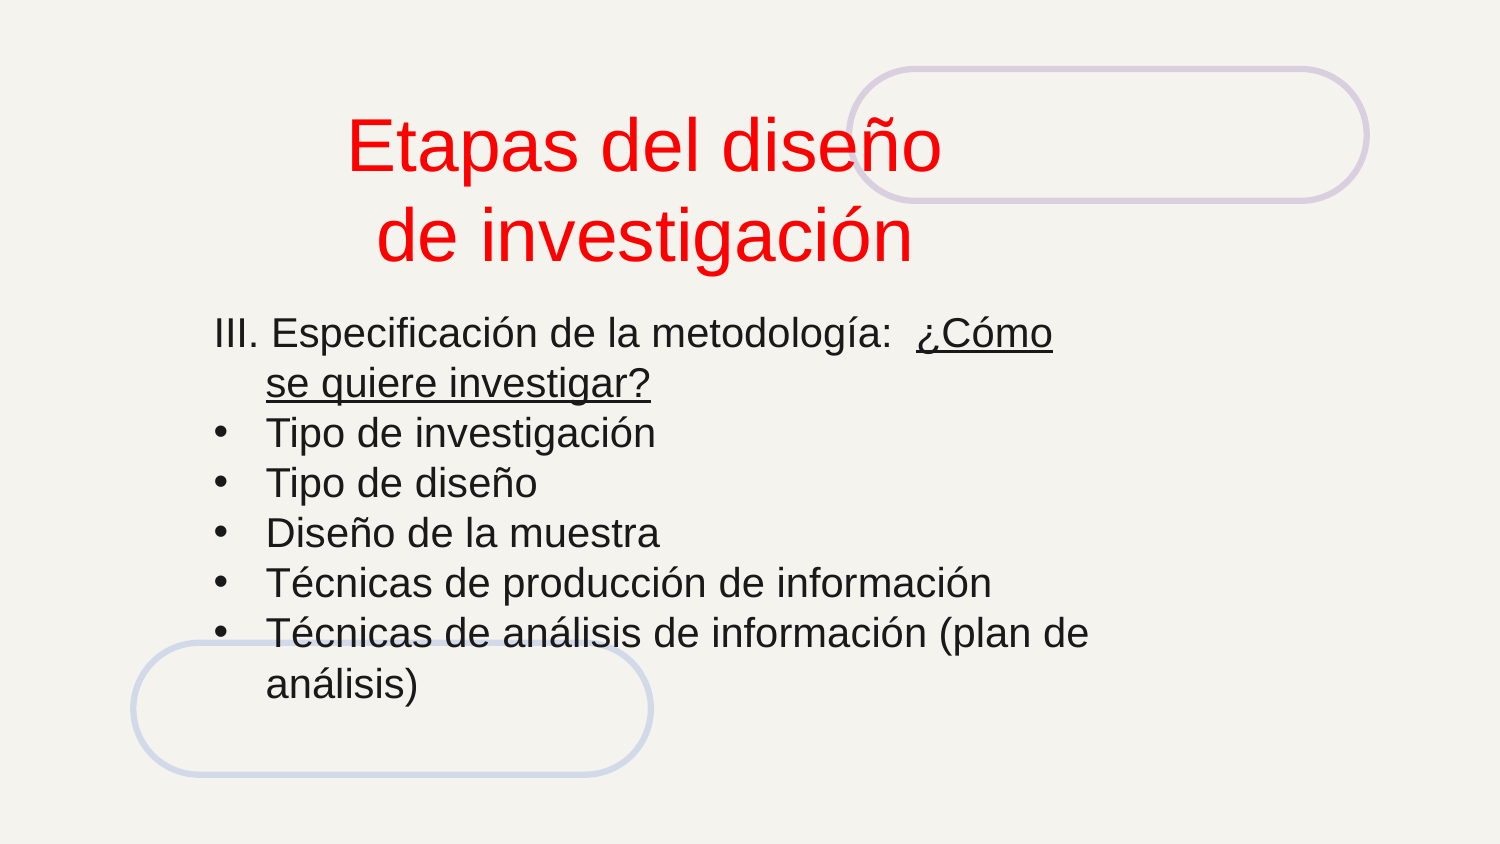

# Etapas del diseño de investigación
III. Especificación de la metodología:  ¿Cómo se quiere investigar?
Tipo de investigación
Tipo de diseño
Diseño de la muestra
Técnicas de producción de información
Técnicas de análisis de información (plan de análisis)